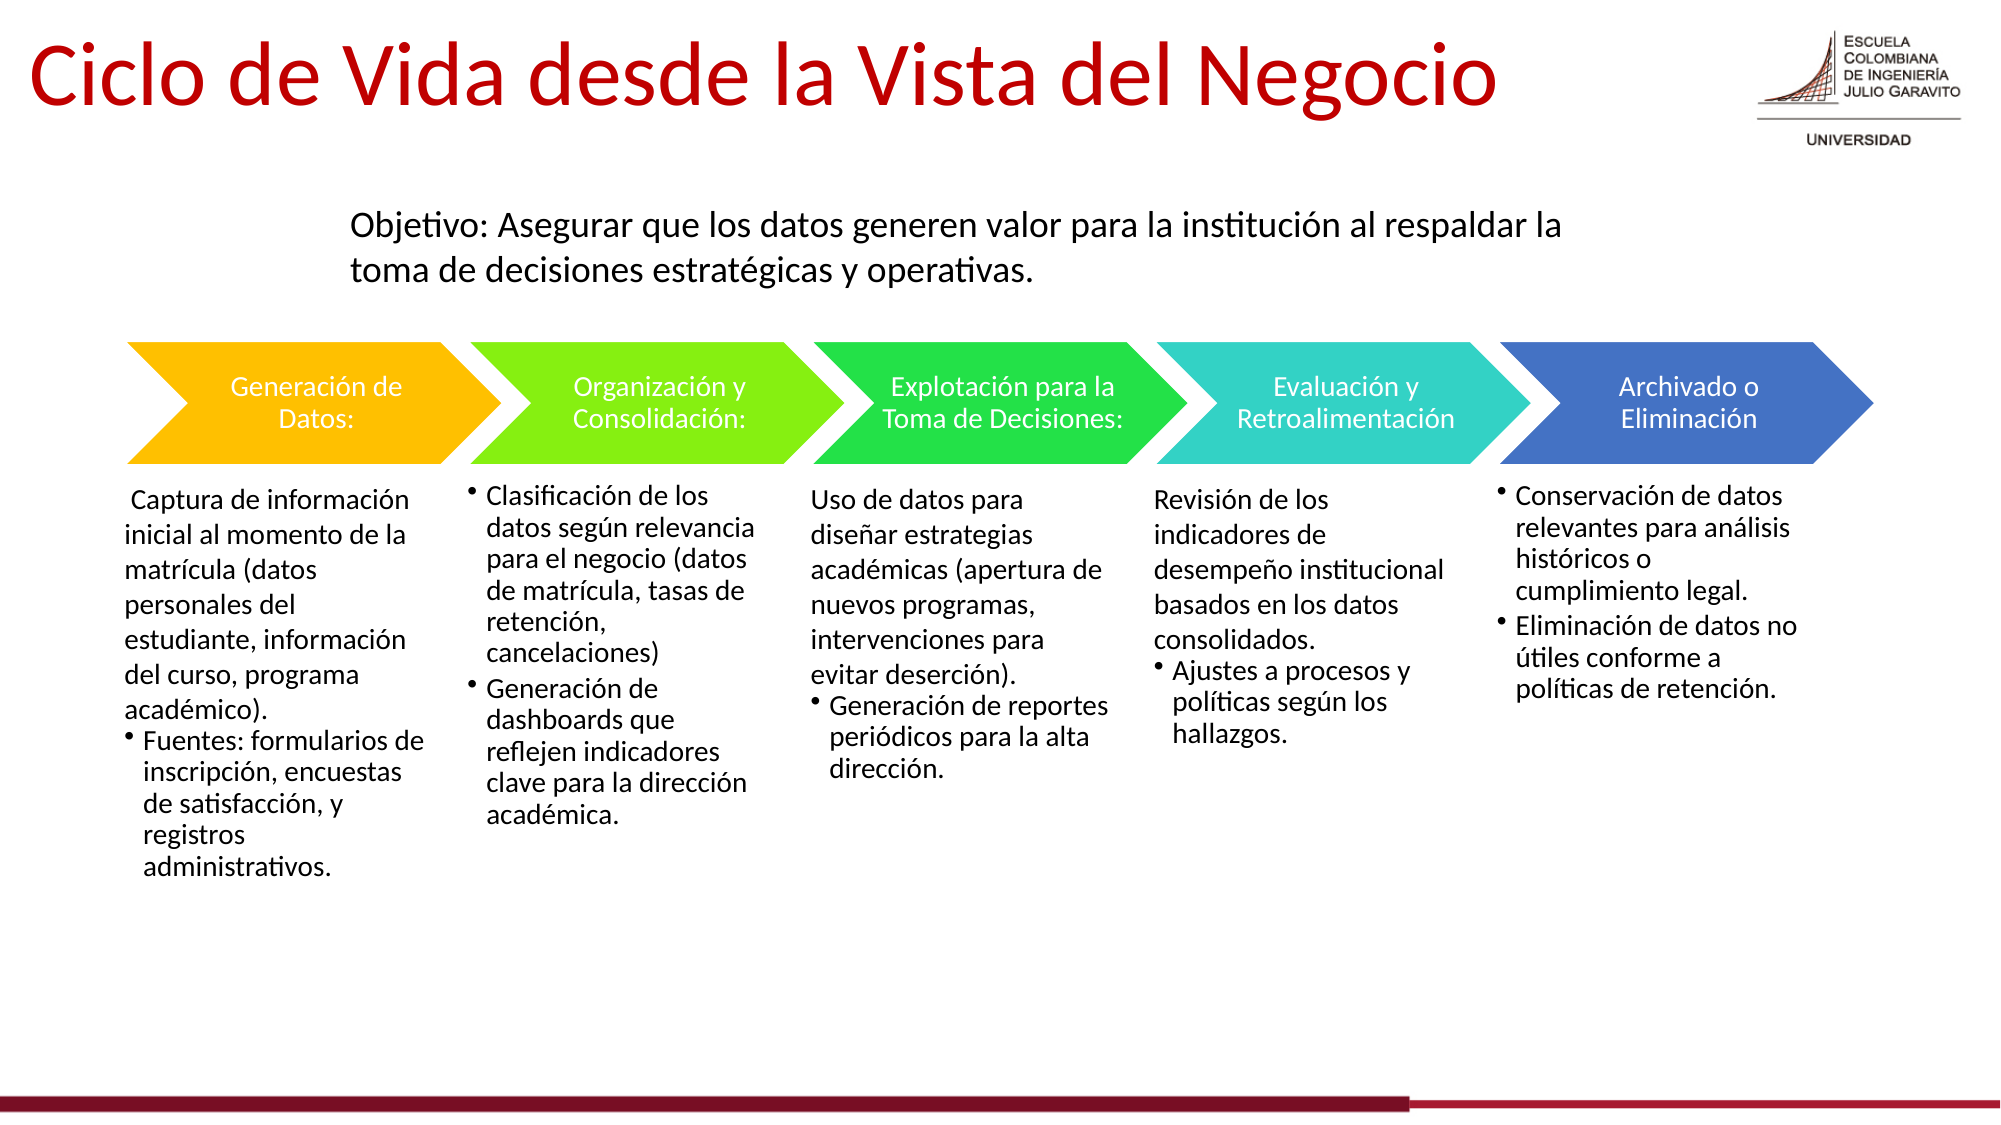

Ciclo de Vida desde la Vista del Negocio
Objetivo: Asegurar que los datos generen valor para la institución al respaldar la toma de decisiones estratégicas y operativas.
Generación de Datos:
 Captura de información inicial al momento de la matrícula (datos personales del estudiante, información del curso, programa académico).
Fuentes: formularios de inscripción, encuestas de satisfacción, y registros administrativos.
Organización y Consolidación:
Clasificación de los datos según relevancia para el negocio (datos de matrícula, tasas de retención, cancelaciones)
Generación de dashboards que reflejen indicadores clave para la dirección académica.
Explotación para la Toma de Decisiones:
Uso de datos para diseñar estrategias académicas (apertura de nuevos programas, intervenciones para evitar deserción).
Generación de reportes periódicos para la alta dirección.
Evaluación y Retroalimentación
Revisión de los indicadores de desempeño institucional basados en los datos consolidados.
Ajustes a procesos y políticas según los hallazgos.
Archivado o Eliminación
Conservación de datos relevantes para análisis históricos o cumplimiento legal.
Eliminación de datos no útiles conforme a políticas de retención.